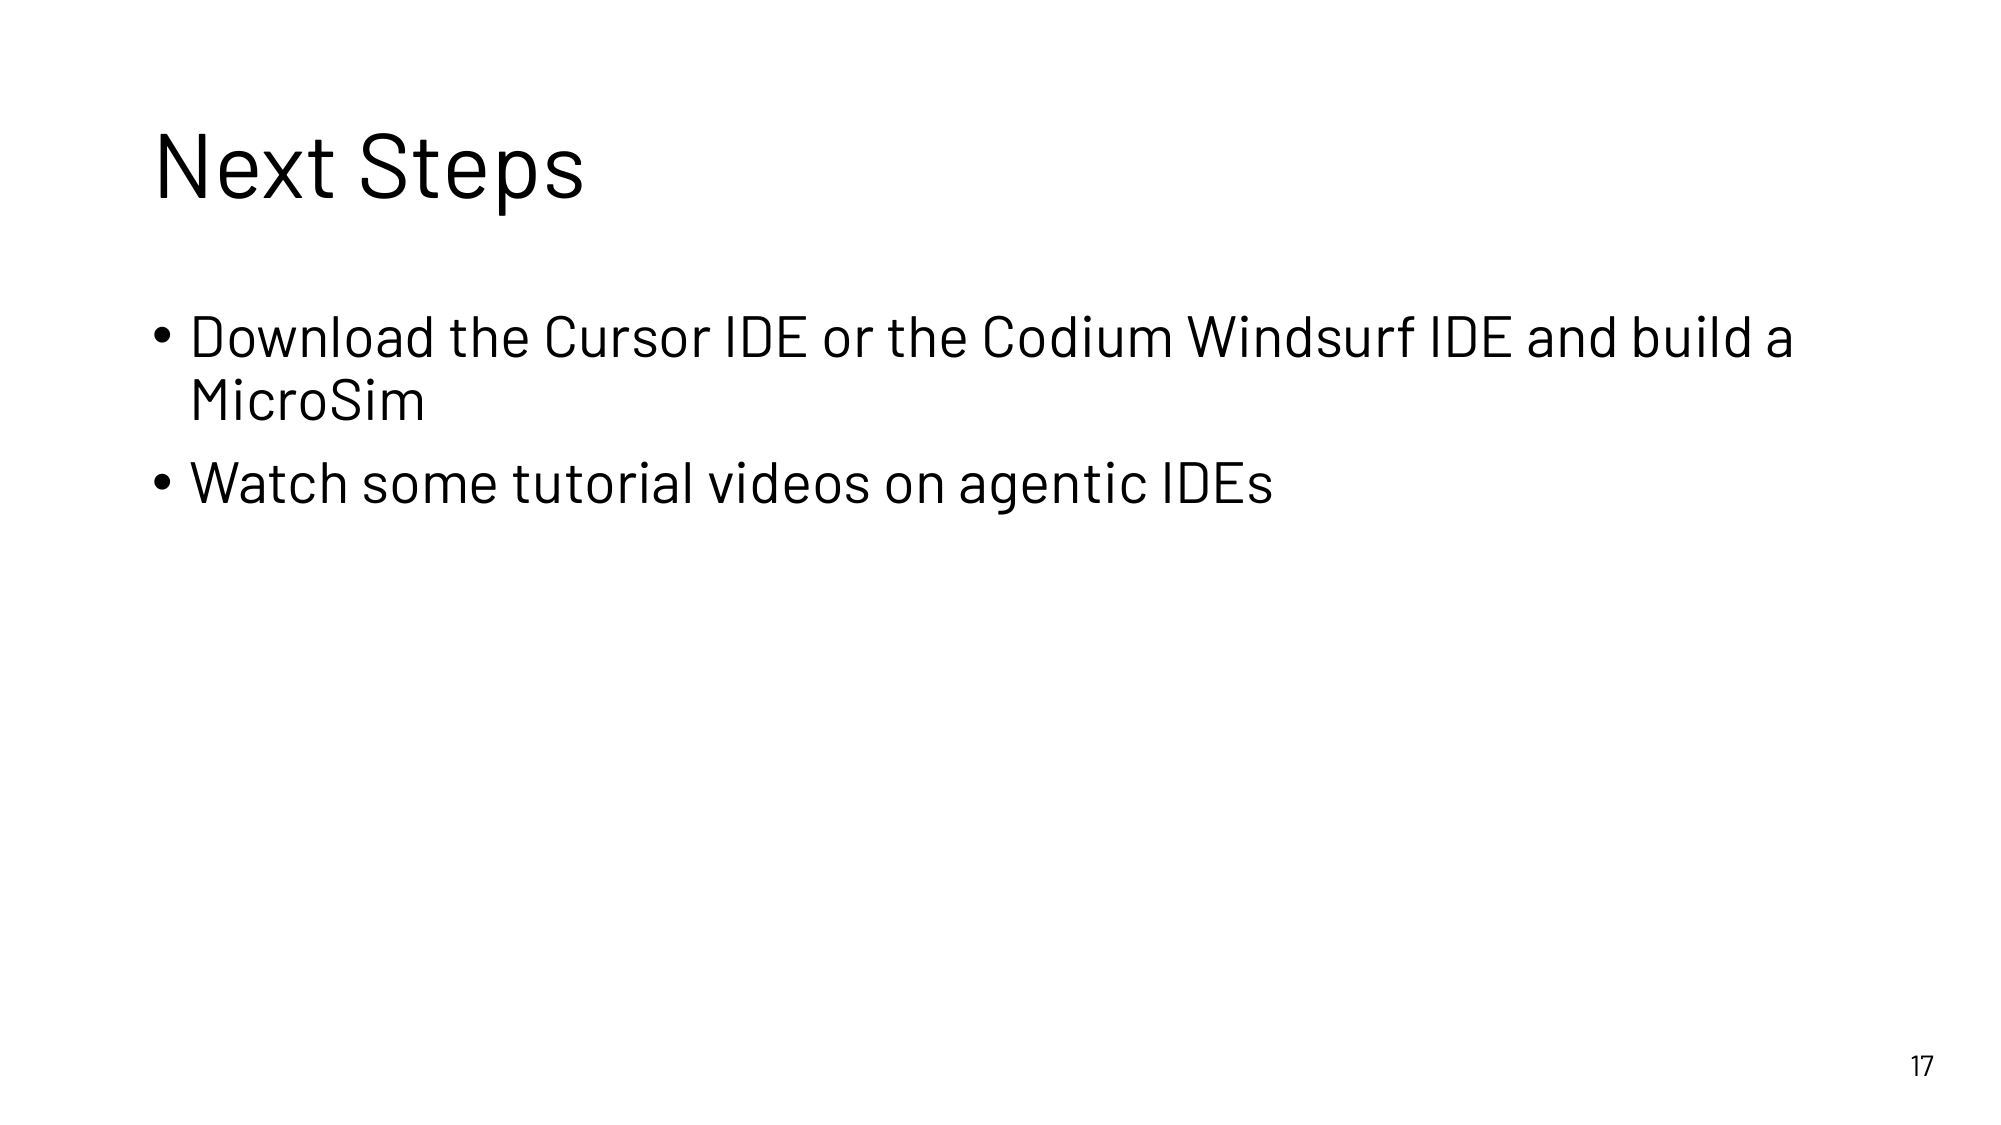

# Next Steps
Download the Cursor IDE or the Codium Windsurf IDE and build a MicroSim
Watch some tutorial videos on agentic IDEs
17